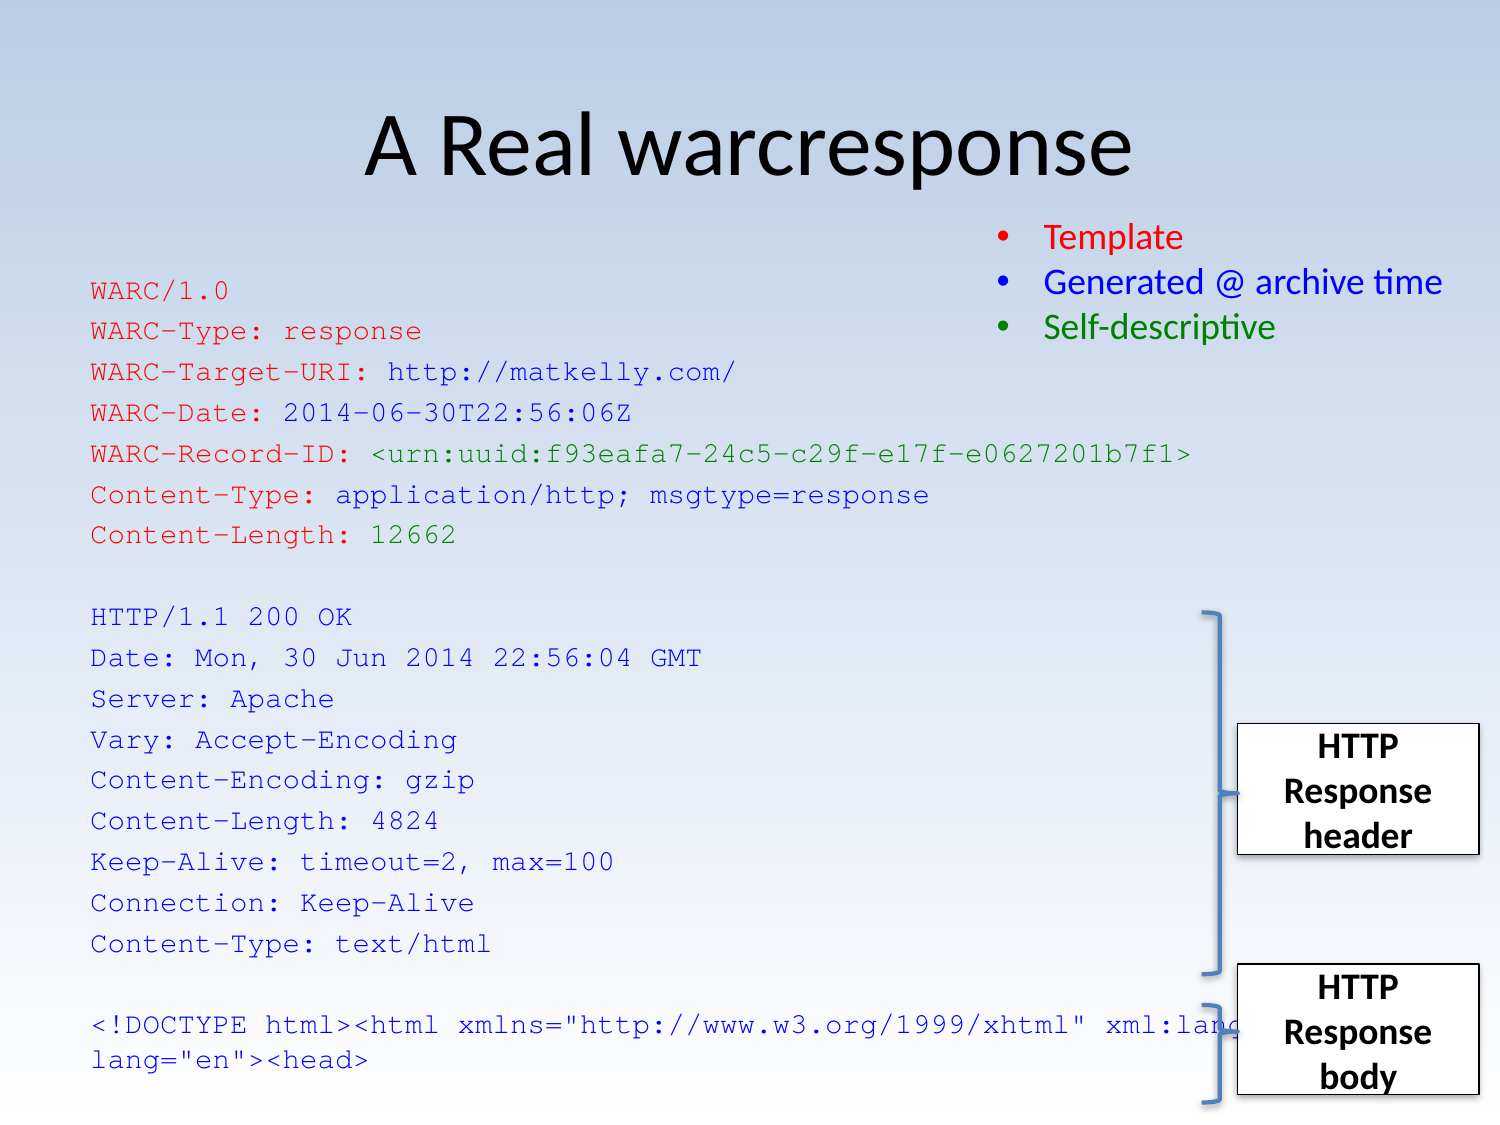

# A Real warcresponse
Template
Generated @ archive time
Self-descriptive
WARC/1.0
WARC-Type: response
WARC-Target-URI: http://matkelly.com/
WARC-Date: 2014-06-30T22:56:06Z
WARC-Record-ID: <urn:uuid:f93eafa7-24c5-c29f-e17f-e0627201b7f1>
Content-Type: application/http; msgtype=response
Content-Length: 12662

HTTP/1.1 200 OK
Date: Mon, 30 Jun 2014 22:56:04 GMT
Server: Apache
Vary: Accept-Encoding
Content-Encoding: gzip
Content-Length: 4824
Keep-Alive: timeout=2, max=100
Connection: Keep-Alive
Content-Type: text/html

<!DOCTYPE html><html xmlns="http://www.w3.org/1999/xhtml" xml:lang="en" lang="en"><head>

HTTP Response
header
HTTP Response
body

30